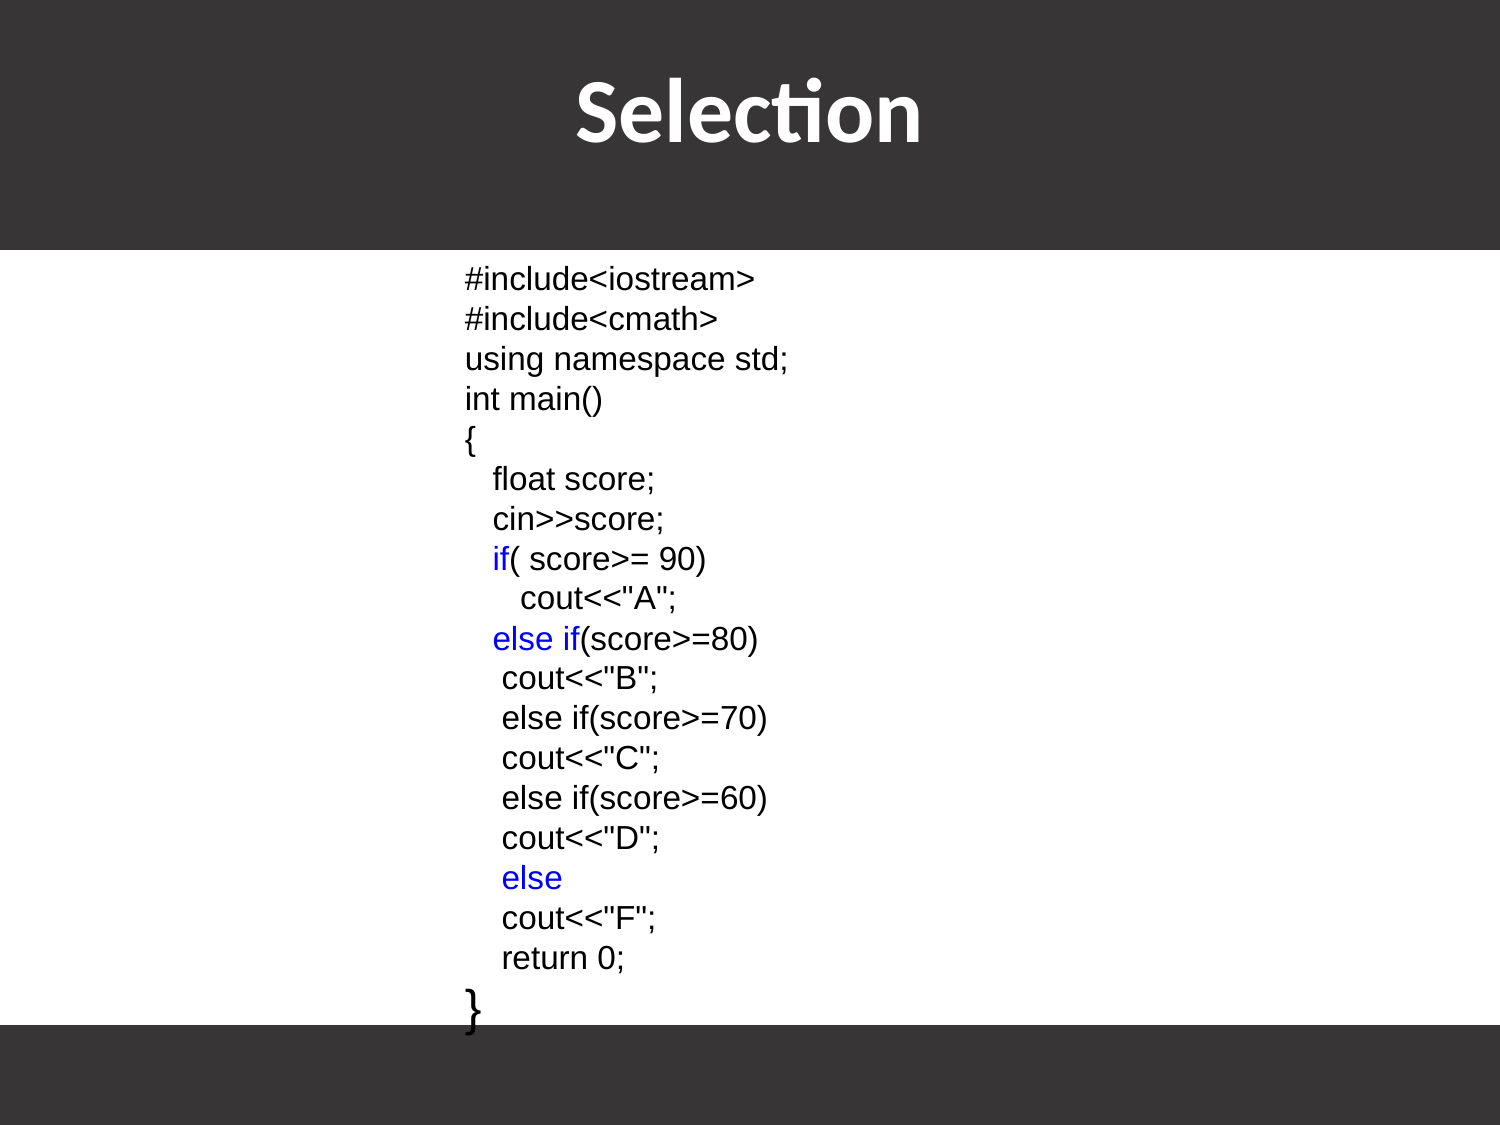

# Selection
#include<iostream>
#include<cmath>
using namespace std;
int main()
{
   float score;
   cin>>score;
   if( score>= 90)
      cout<<"A";
   else if(score>=80)
    cout<<"B";
    else if(score>=70)
    cout<<"C";
    else if(score>=60)
    cout<<"D";
    else
    cout<<"F";
    return 0;
}